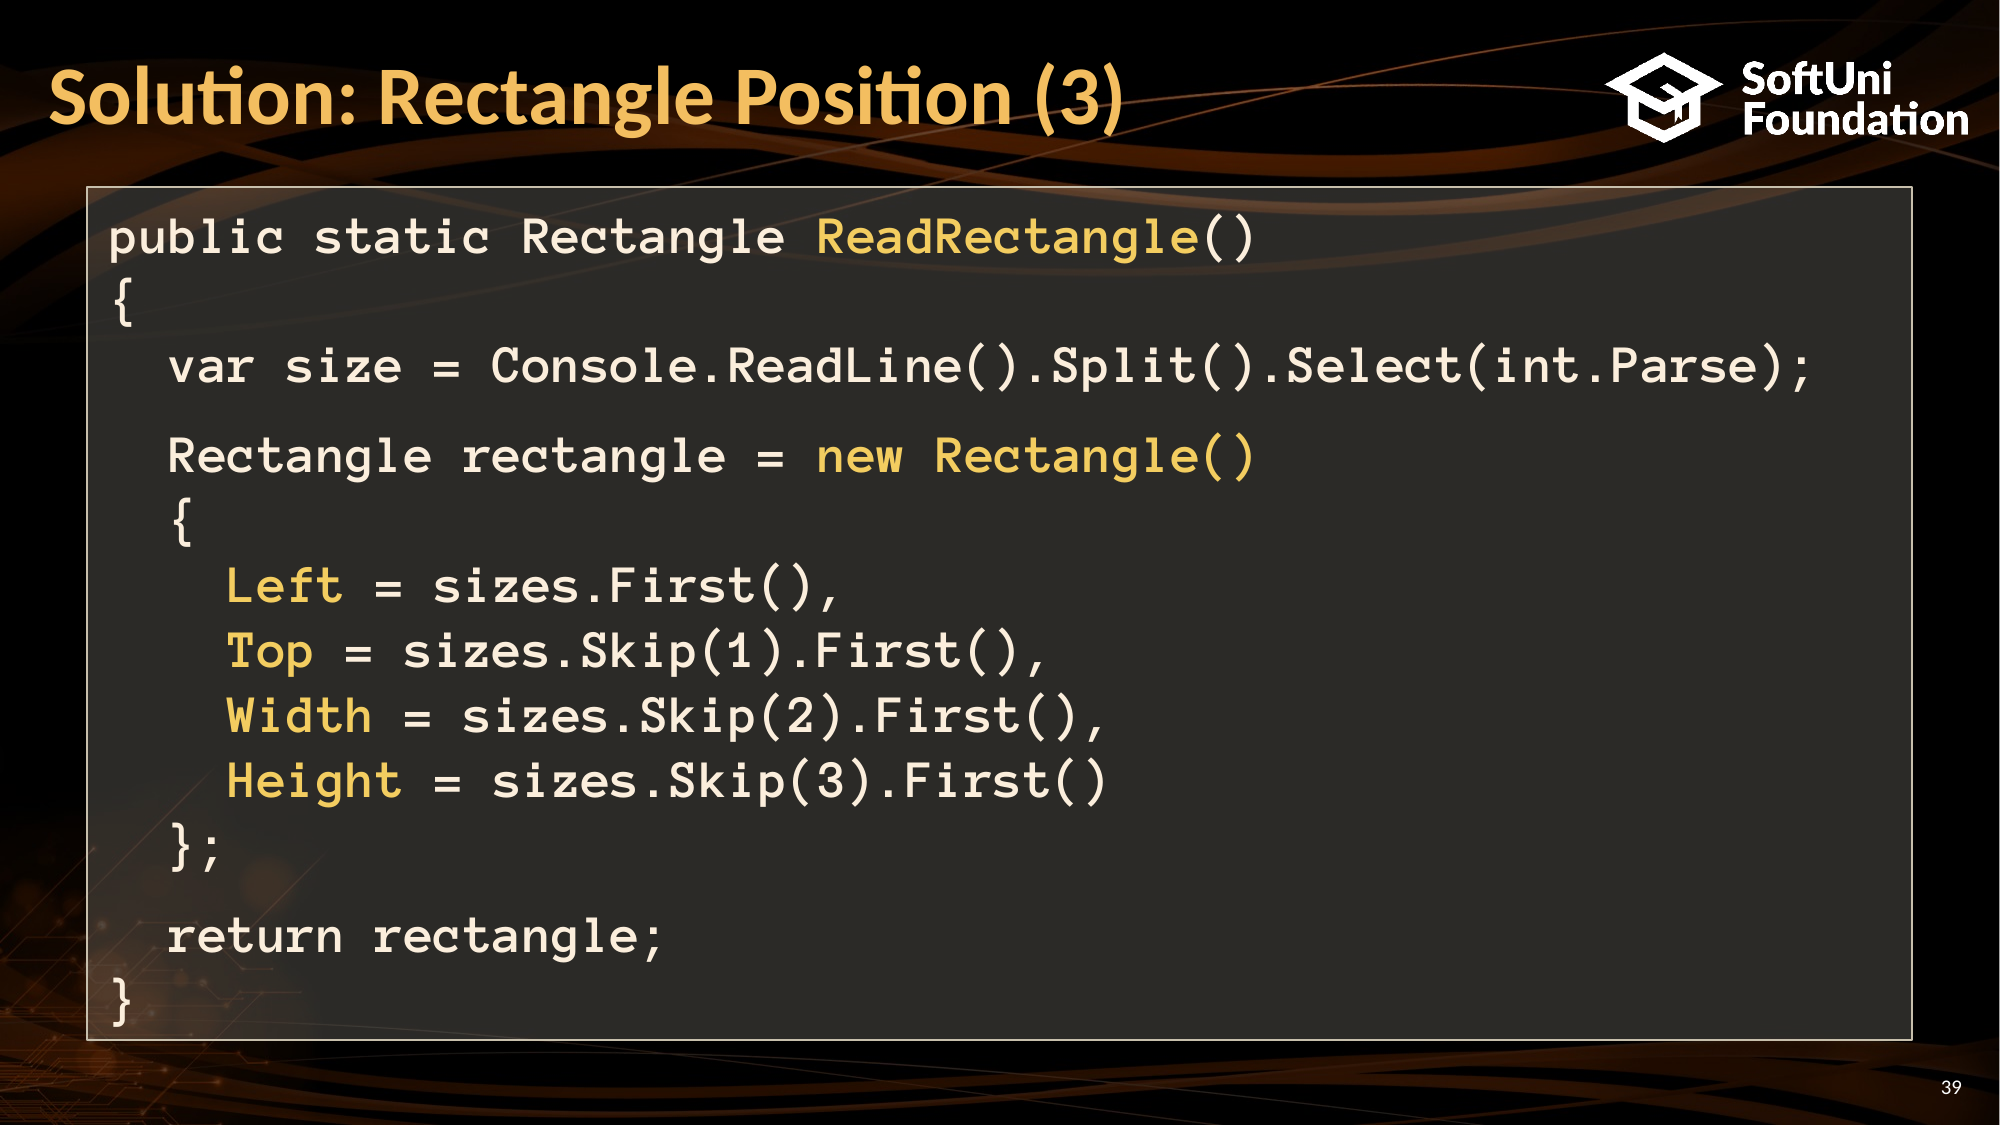

# Solution: Rectangle Position (3)
public static Rectangle ReadRectangle()
{
  var size = Console.ReadLine().Split().Select(int.Parse);
  Rectangle rectangle = new Rectangle()
  {
    Left = sizes.First(),
    Top = sizes.Skip(1).First(),
    Width = sizes.Skip(2).First(),
    Height = sizes.Skip(3).First()
  };
  return rectangle;
}
39